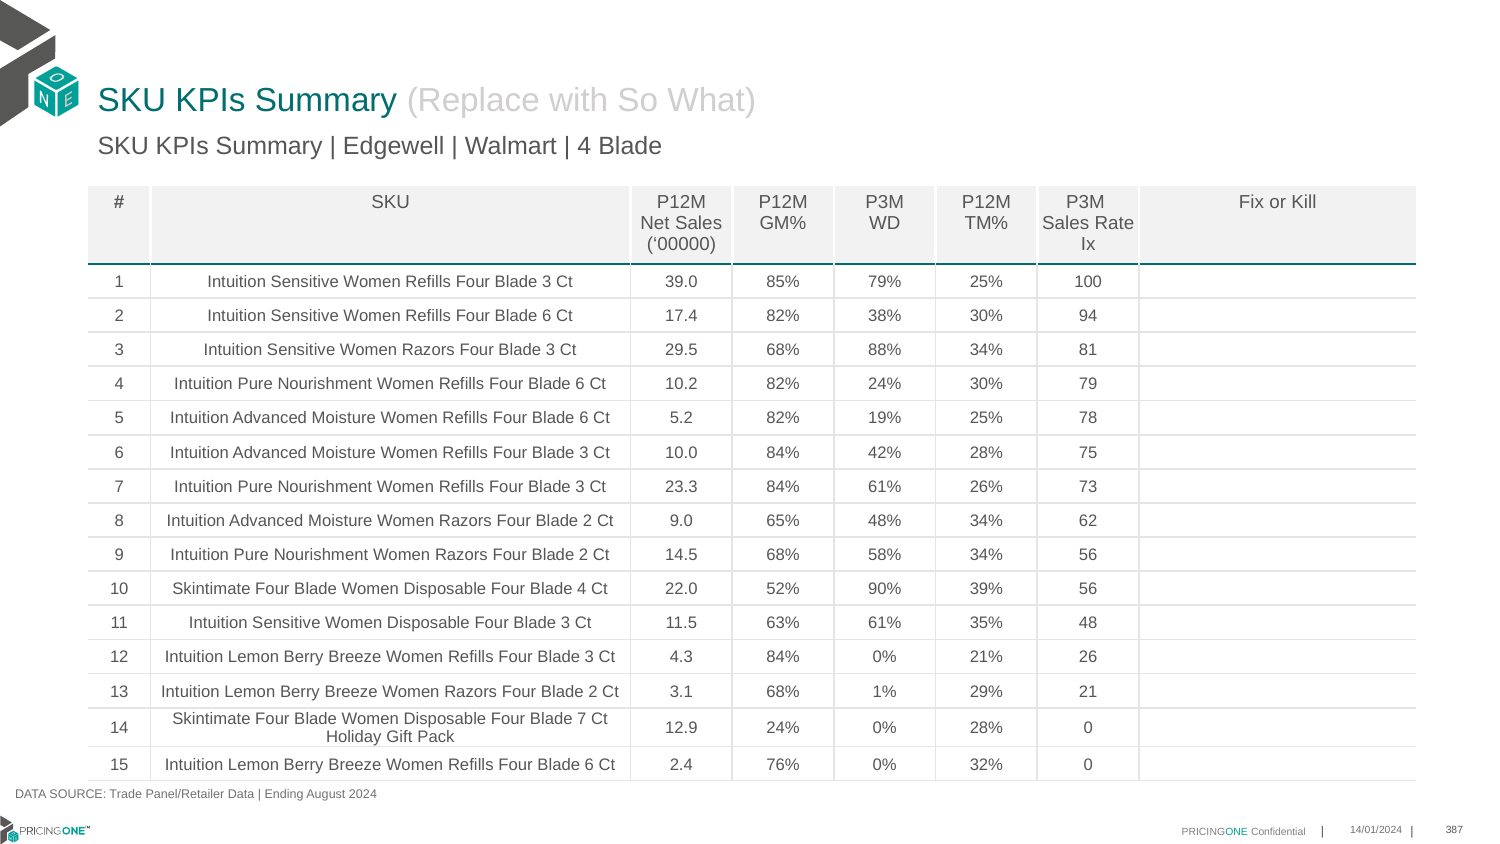

# SKU KPIs Summary (Replace with So What)
SKU KPIs Summary | Edgewell | Walmart | 4 Blade
| # | SKU | P12M Net Sales (‘00000) | P12M GM% | P3M WD | P12M TM% | P3M Sales Rate Ix | Fix or Kill |
| --- | --- | --- | --- | --- | --- | --- | --- |
| 1 | Intuition Sensitive Women Refills Four Blade 3 Ct | 39.0 | 85% | 79% | 25% | 100 |  |
| 2 | Intuition Sensitive Women Refills Four Blade 6 Ct | 17.4 | 82% | 38% | 30% | 94 |  |
| 3 | Intuition Sensitive Women Razors Four Blade 3 Ct | 29.5 | 68% | 88% | 34% | 81 |  |
| 4 | Intuition Pure Nourishment Women Refills Four Blade 6 Ct | 10.2 | 82% | 24% | 30% | 79 |  |
| 5 | Intuition Advanced Moisture Women Refills Four Blade 6 Ct | 5.2 | 82% | 19% | 25% | 78 |  |
| 6 | Intuition Advanced Moisture Women Refills Four Blade 3 Ct | 10.0 | 84% | 42% | 28% | 75 |  |
| 7 | Intuition Pure Nourishment Women Refills Four Blade 3 Ct | 23.3 | 84% | 61% | 26% | 73 |  |
| 8 | Intuition Advanced Moisture Women Razors Four Blade 2 Ct | 9.0 | 65% | 48% | 34% | 62 |  |
| 9 | Intuition Pure Nourishment Women Razors Four Blade 2 Ct | 14.5 | 68% | 58% | 34% | 56 |  |
| 10 | Skintimate Four Blade Women Disposable Four Blade 4 Ct | 22.0 | 52% | 90% | 39% | 56 |  |
| 11 | Intuition Sensitive Women Disposable Four Blade 3 Ct | 11.5 | 63% | 61% | 35% | 48 |  |
| 12 | Intuition Lemon Berry Breeze Women Refills Four Blade 3 Ct | 4.3 | 84% | 0% | 21% | 26 |  |
| 13 | Intuition Lemon Berry Breeze Women Razors Four Blade 2 Ct | 3.1 | 68% | 1% | 29% | 21 |  |
| 14 | Skintimate Four Blade Women Disposable Four Blade 7 Ct Holiday Gift Pack | 12.9 | 24% | 0% | 28% | 0 |  |
| 15 | Intuition Lemon Berry Breeze Women Refills Four Blade 6 Ct | 2.4 | 76% | 0% | 32% | 0 |  |
DATA SOURCE: Trade Panel/Retailer Data | Ending August 2024

14/01/2024
387